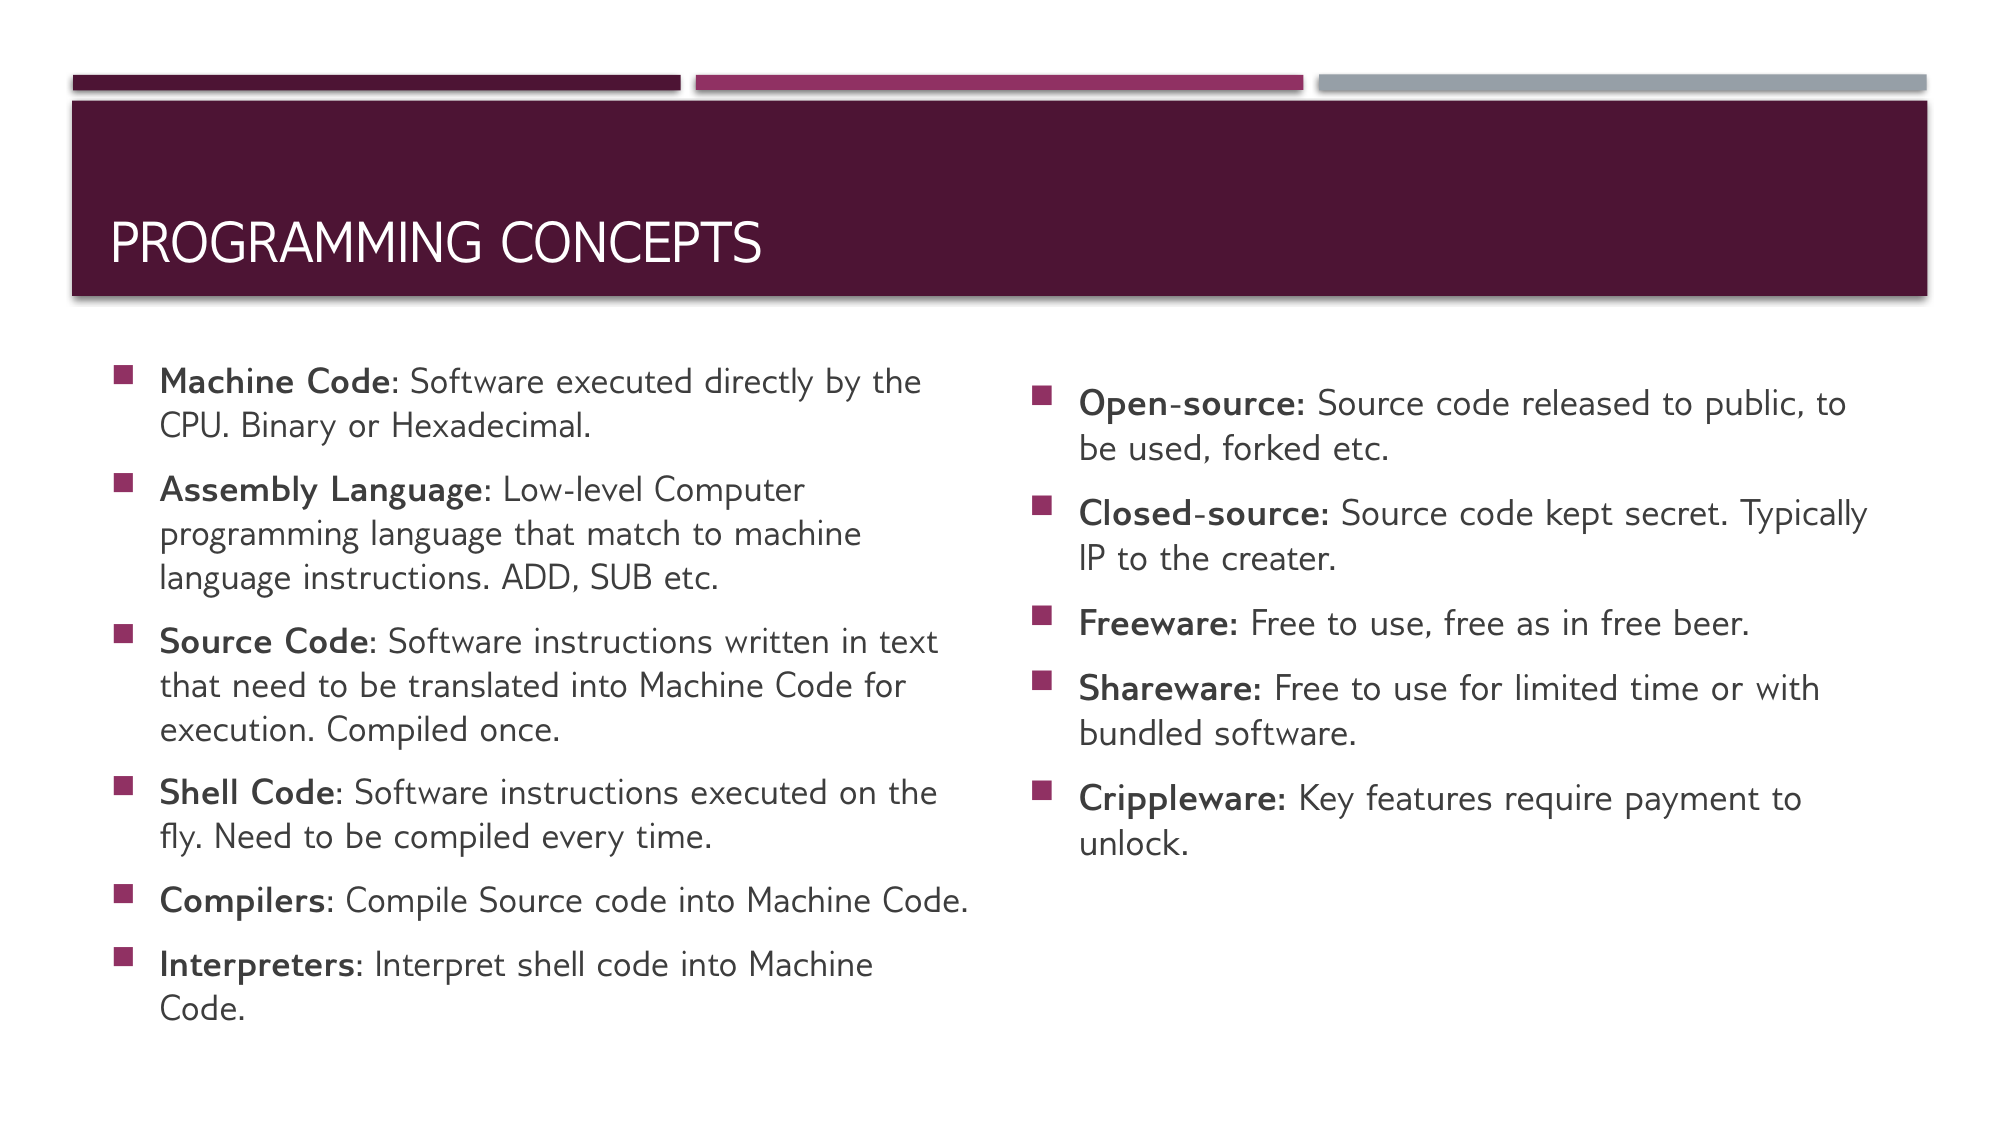

# Programming concepts
Machine Code: Software executed directly by the CPU. Binary or Hexadecimal.
Assembly Language: Low-level Computer programming language that match to machine language instructions. ADD, SUB etc.
Source Code: Software instructions written in text that need to be translated into Machine Code for execution. Compiled once.
Shell Code: Software instructions executed on the fly. Need to be compiled every time.
Compilers: Compile Source code into Machine Code.
Interpreters: Interpret shell code into Machine Code.
Open-source: Source code released to public, to be used, forked etc.
Closed-source: Source code kept secret. Typically IP to the creater.
Freeware: Free to use, free as in free beer.
Shareware: Free to use for limited time or with bundled software.
Crippleware: Key features require payment to unlock.